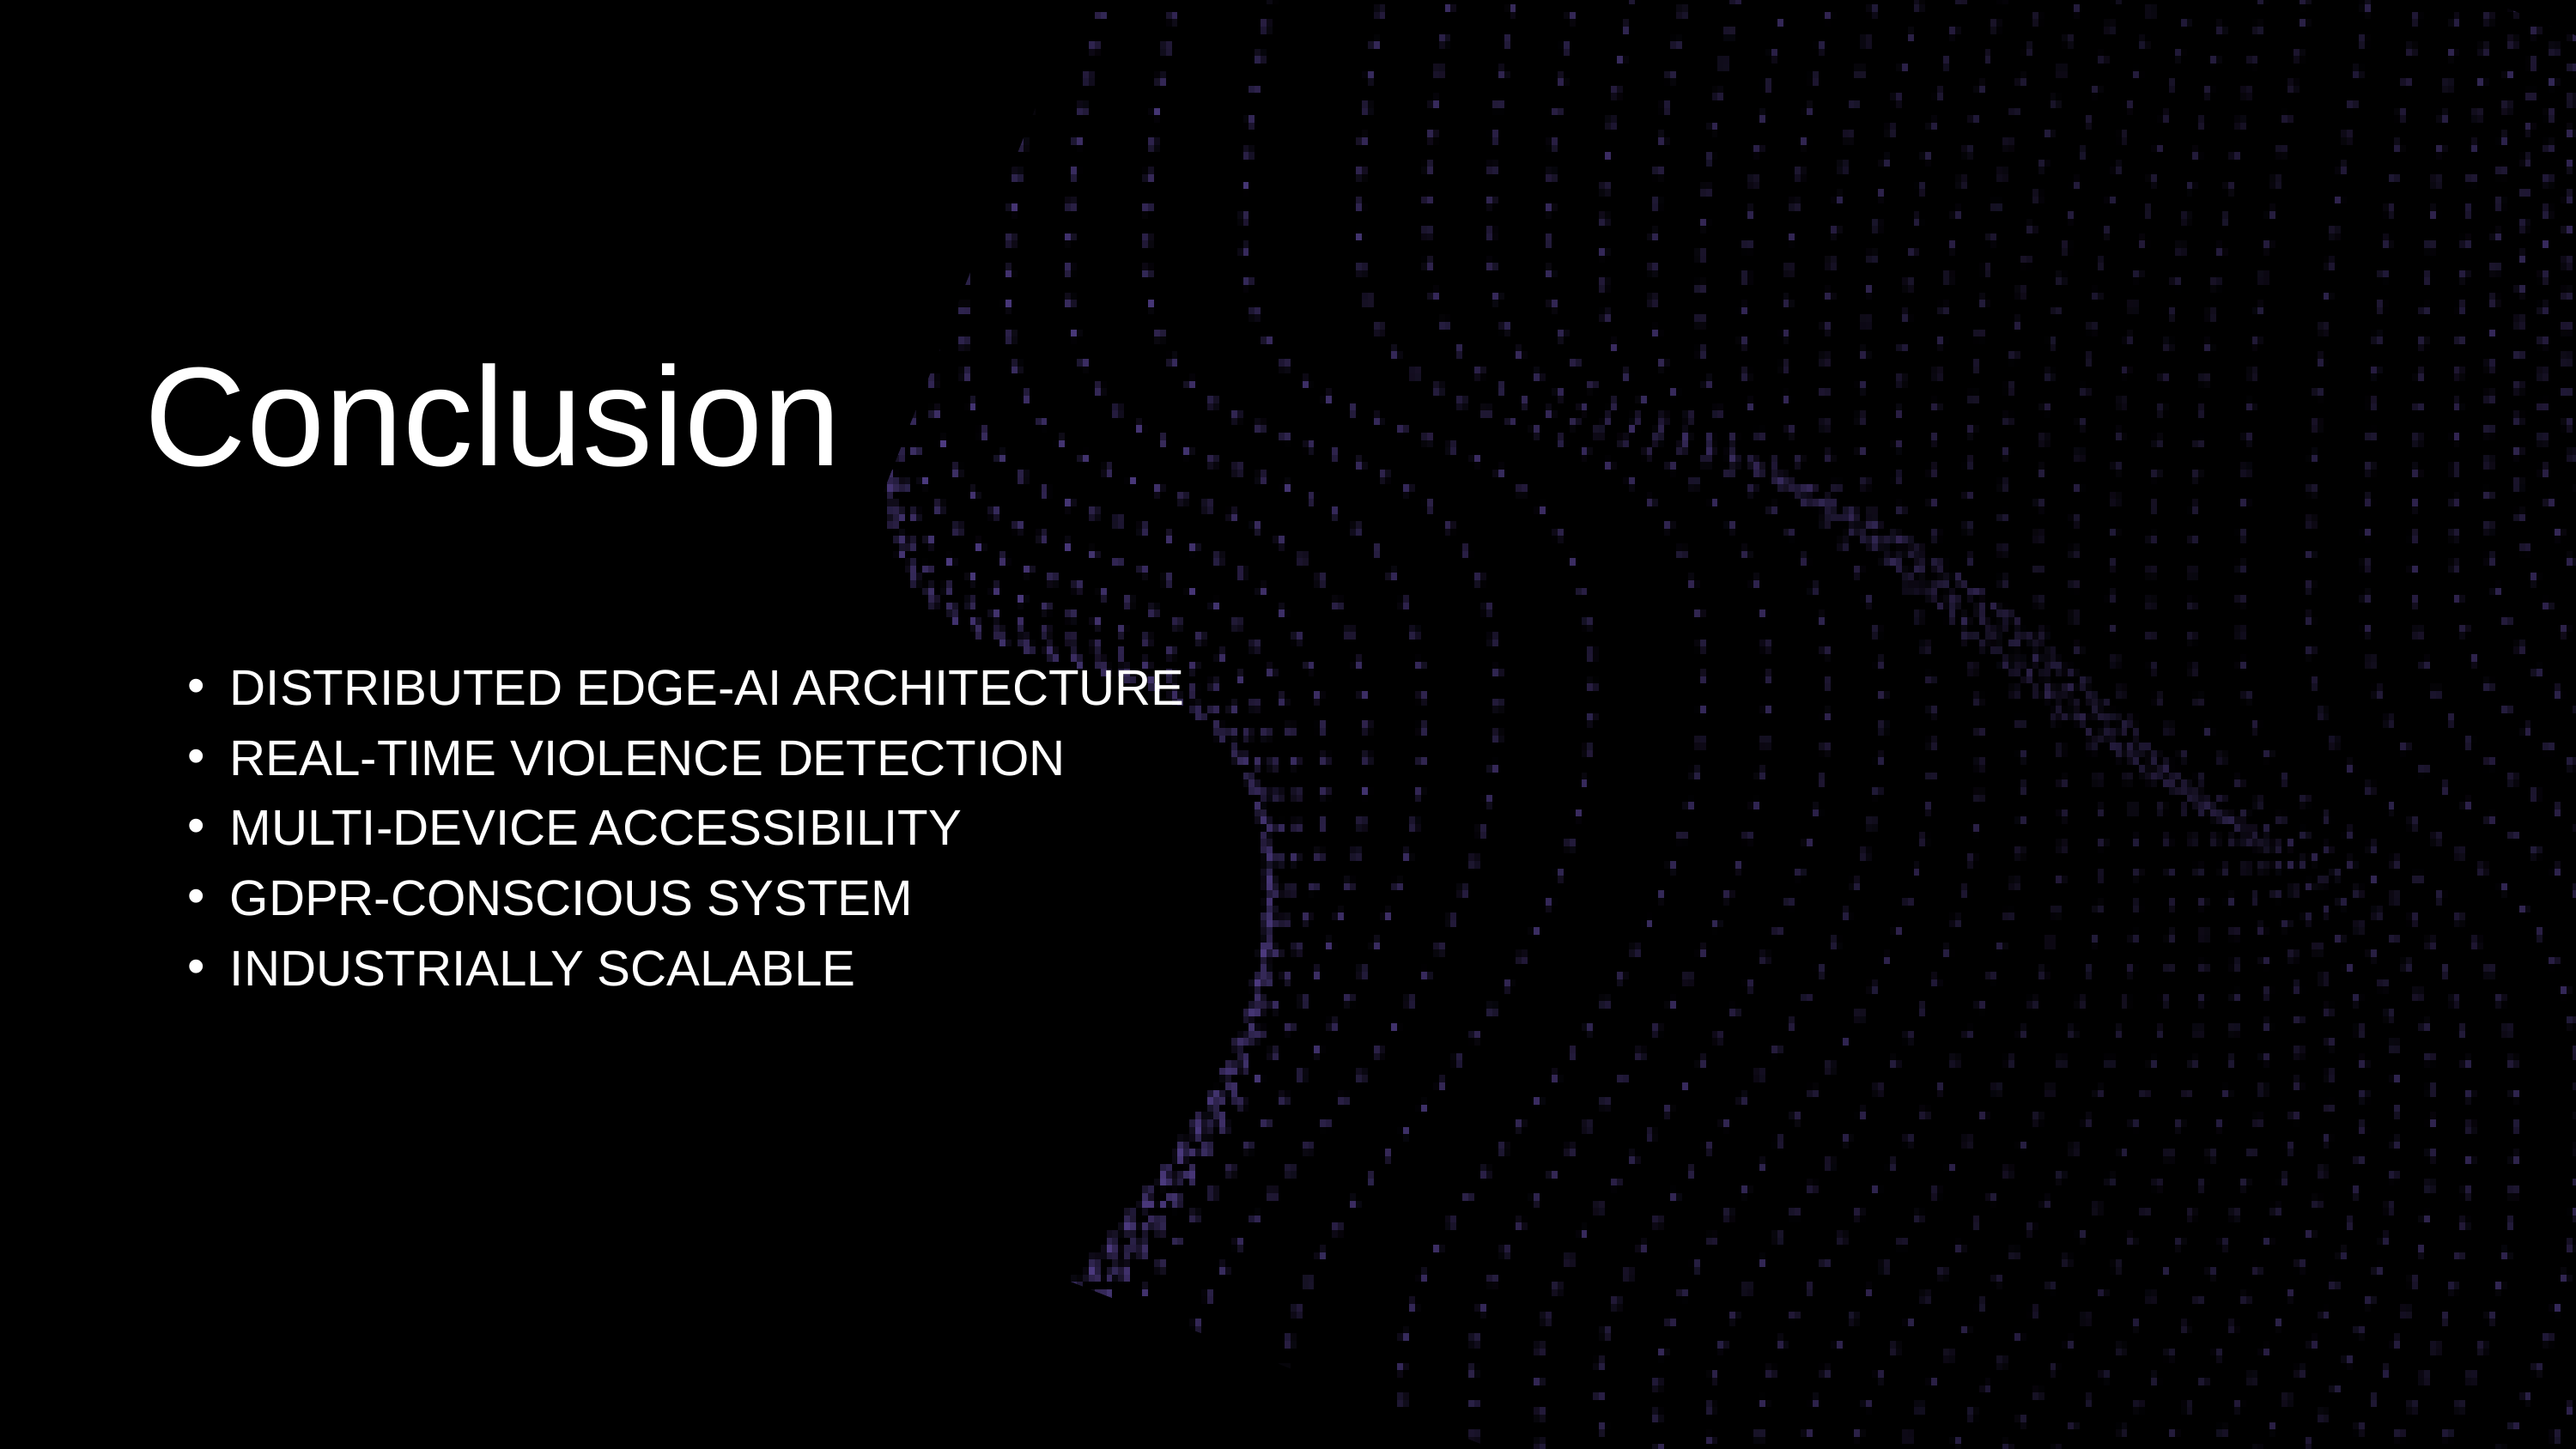

Conclusion
DISTRIBUTED EDGE-AI ARCHITECTURE
REAL-TIME VIOLENCE DETECTION
MULTI-DEVICE ACCESSIBILITY
GDPR-CONSCIOUS SYSTEM
INDUSTRIALLY SCALABLE